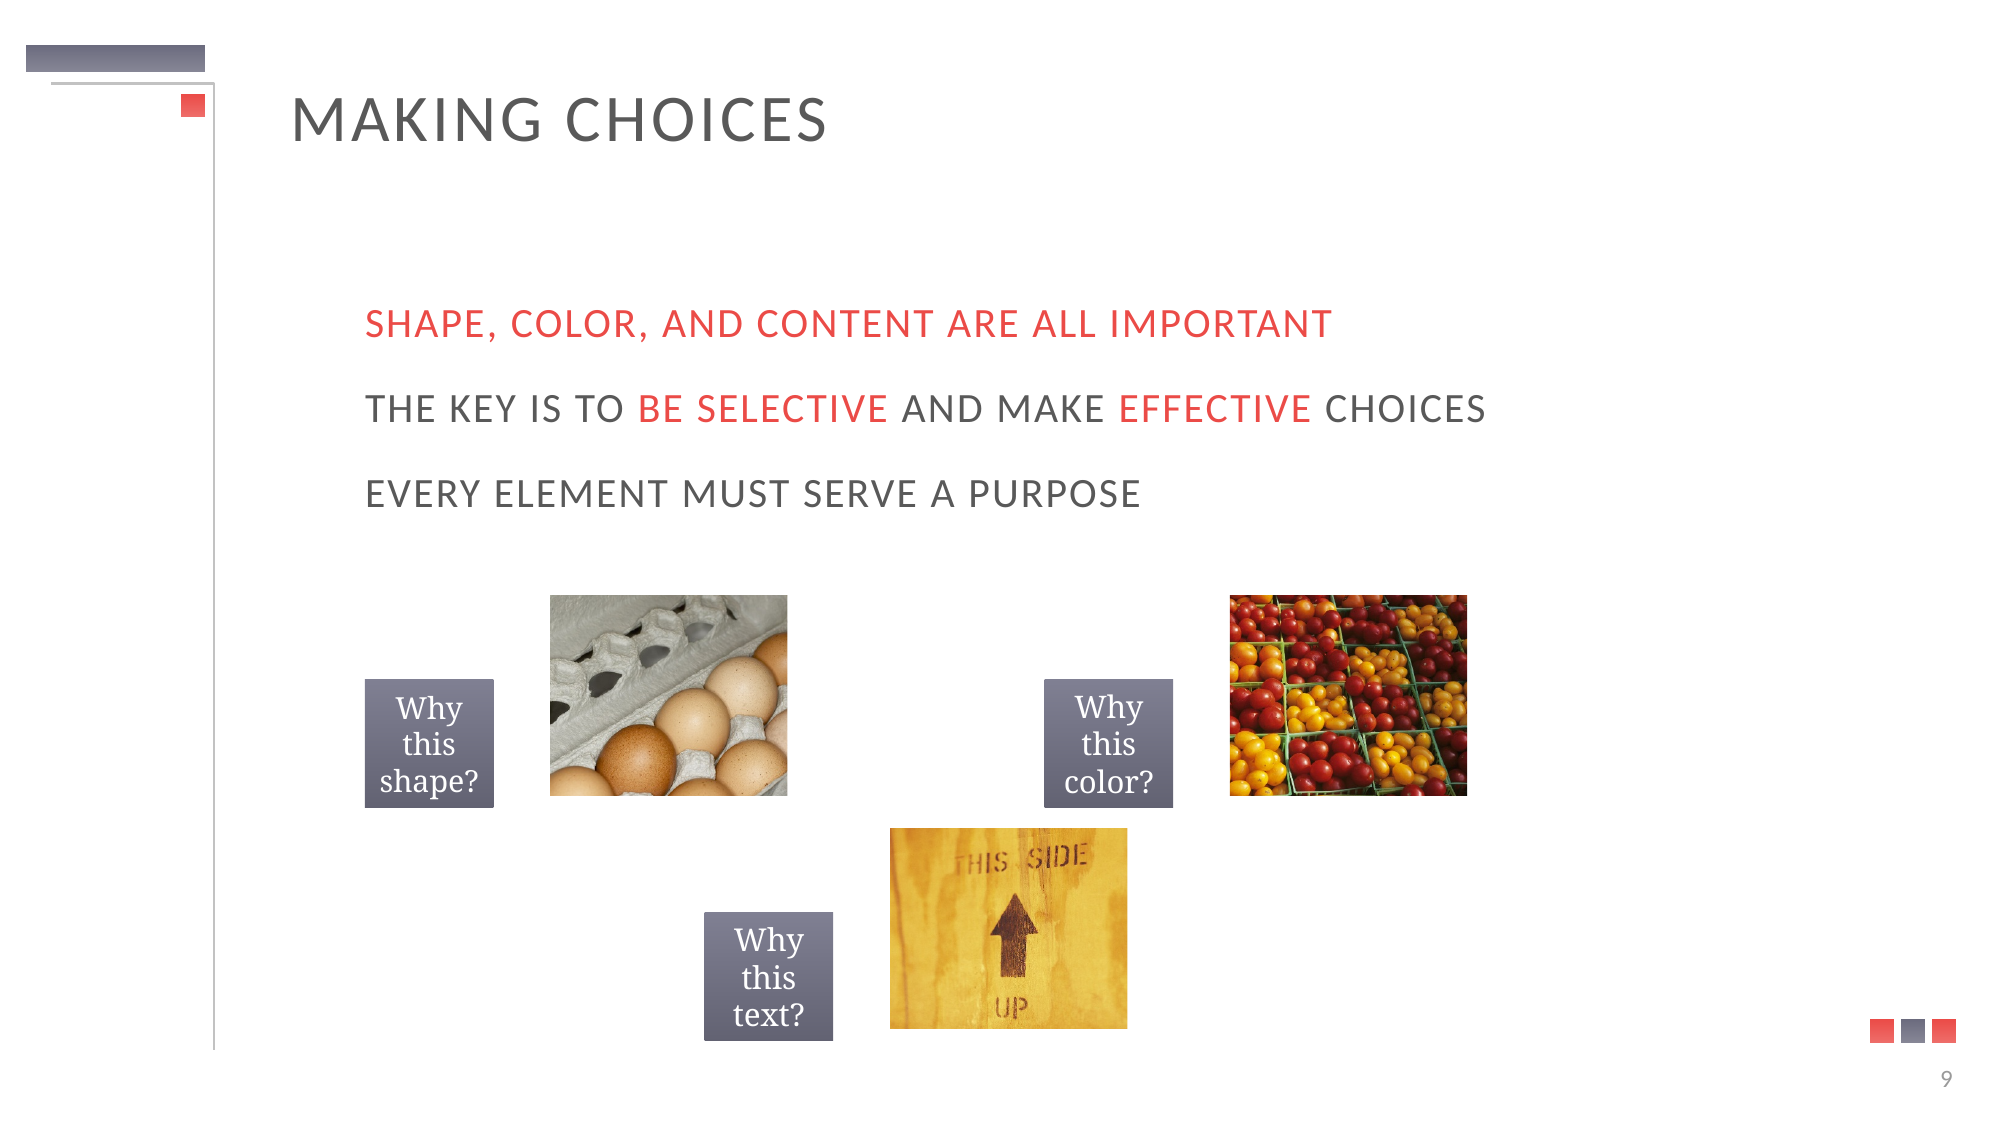

# Making Choices
Shape, color, and content are all important
The key is to be selective and make effective choices
Every element must serve a purpose

Why this shape?
Why this color?
Why this text?
9